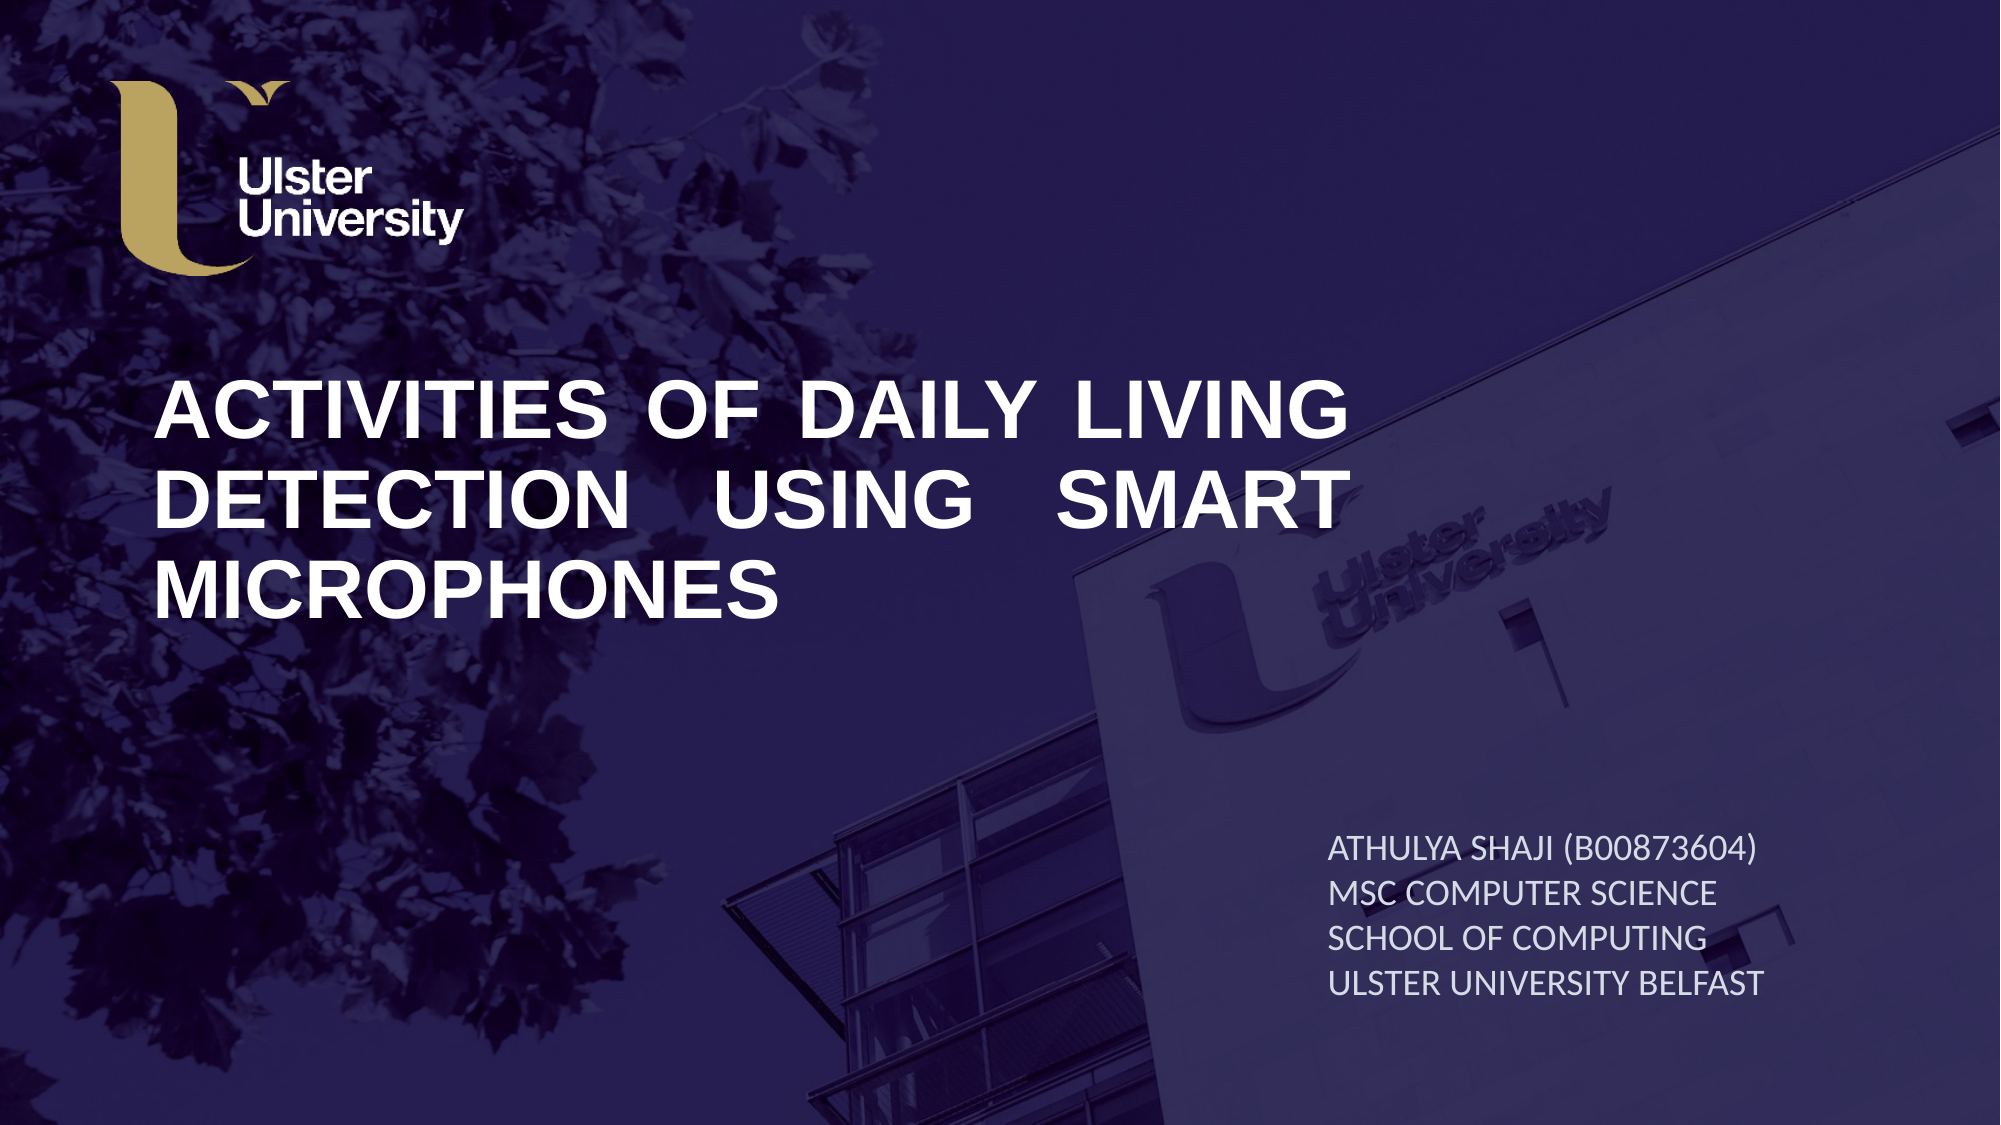

# ACTIVITIES OF DAILY LIVING DETECTION USING SMART MICROPHONES
ATHULYA SHAJI (B00873604)
MSC COMPUTER SCIENCE
SCHOOL OF COMPUTING
ULSTER UNIVERSITY BELFAST